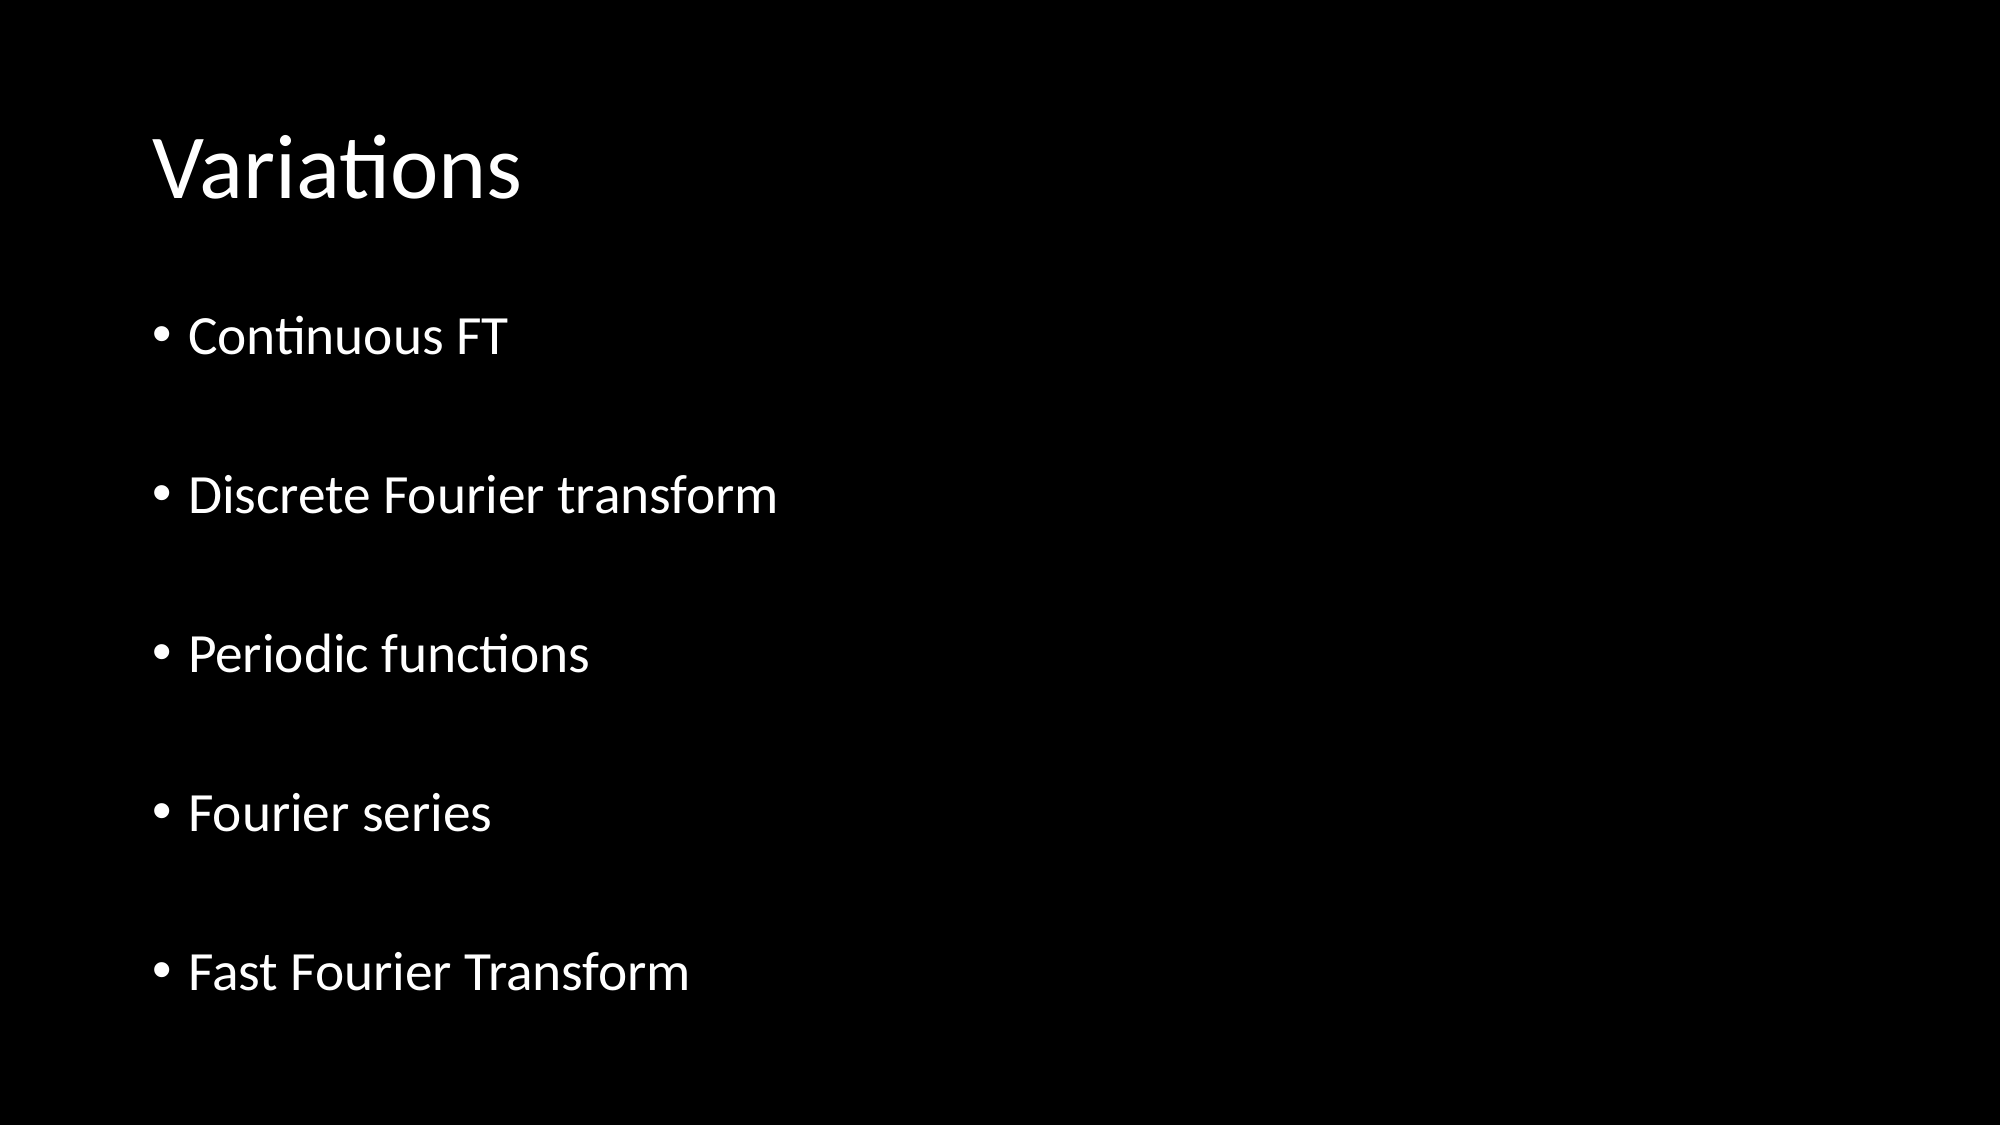

# Variations
Continuous FT

Discrete Fourier transform

Periodic functions

Fourier series

Fast Fourier Transform